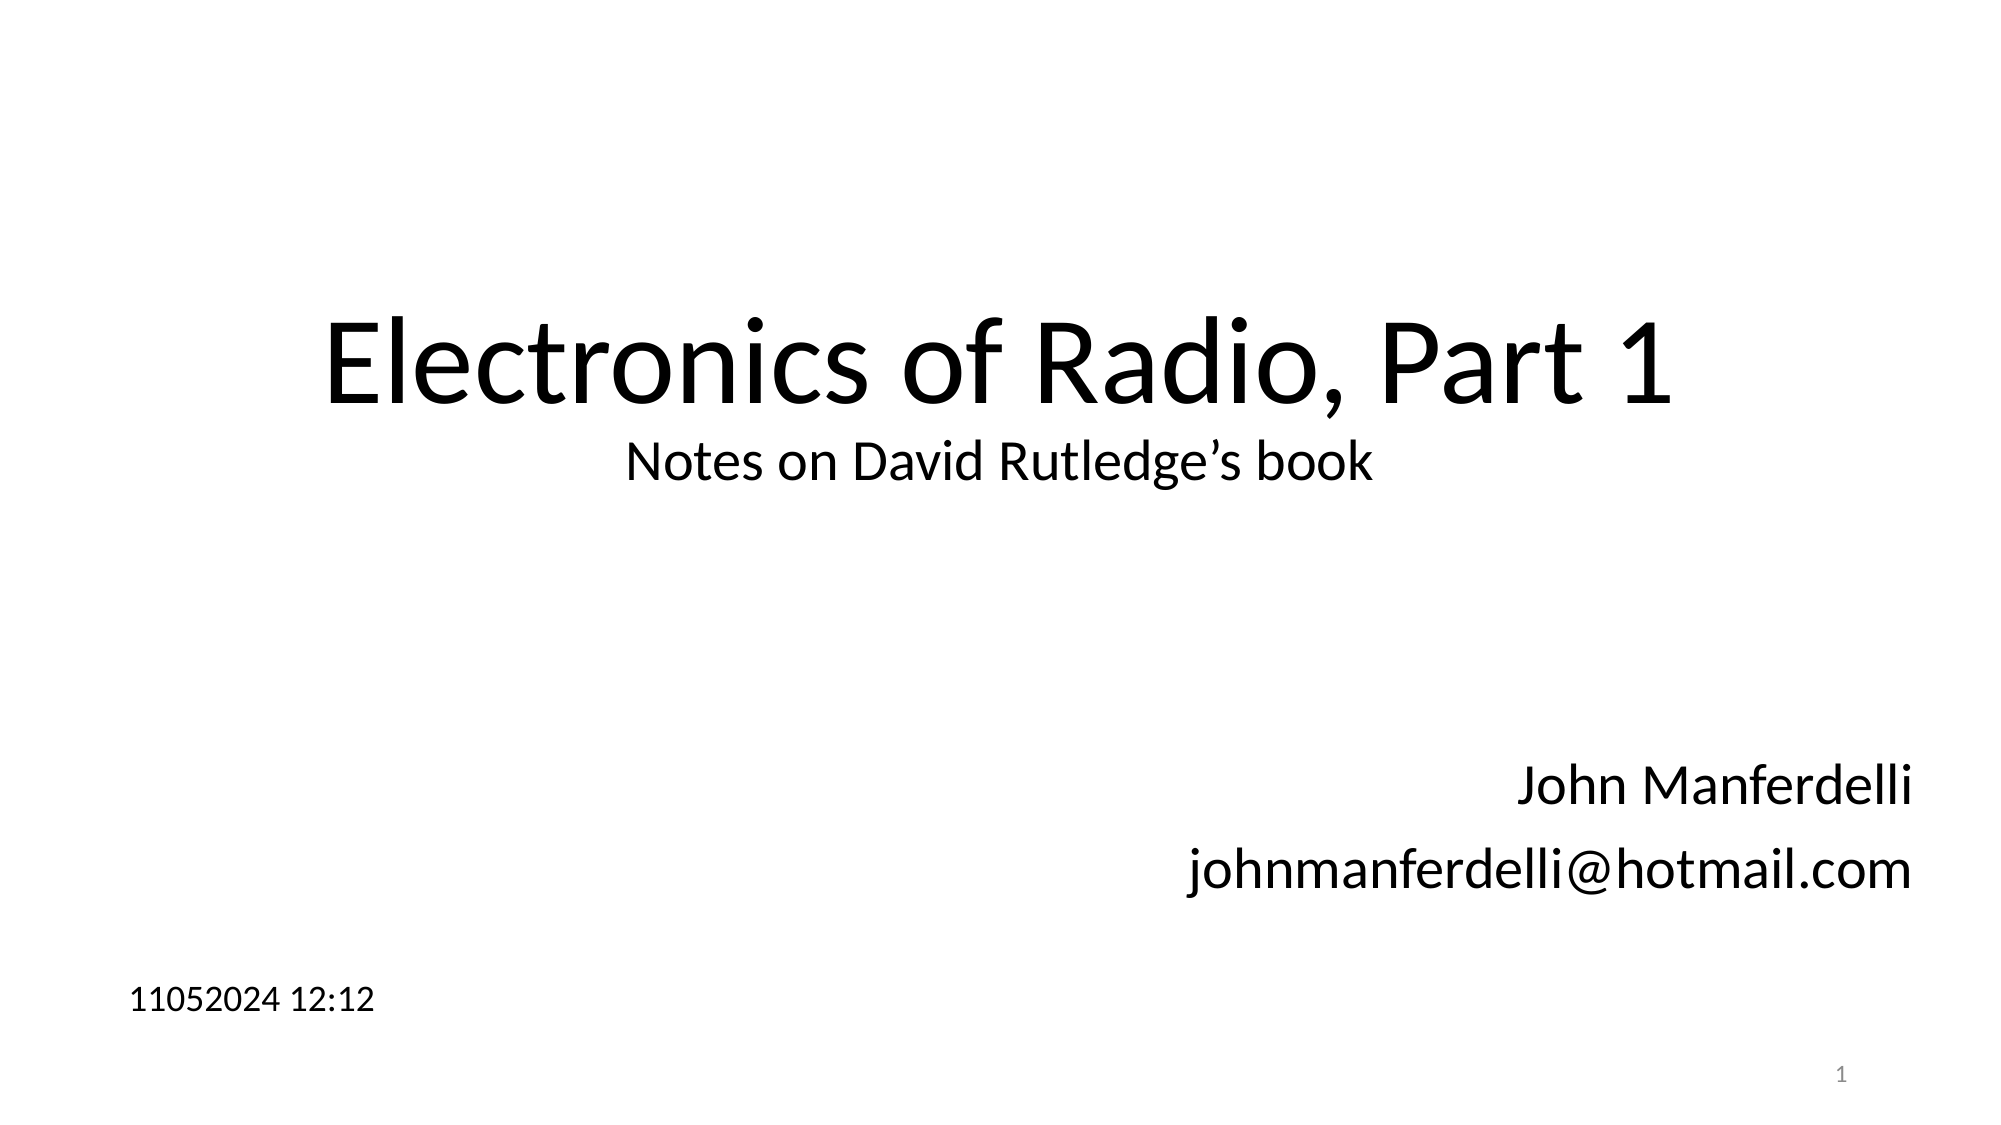

# Electronics of Radio, Part 1 Notes on David Rutledge’s book

John Manferdelli
johnmanferdelli@hotmail.com

11052024 12:12
1